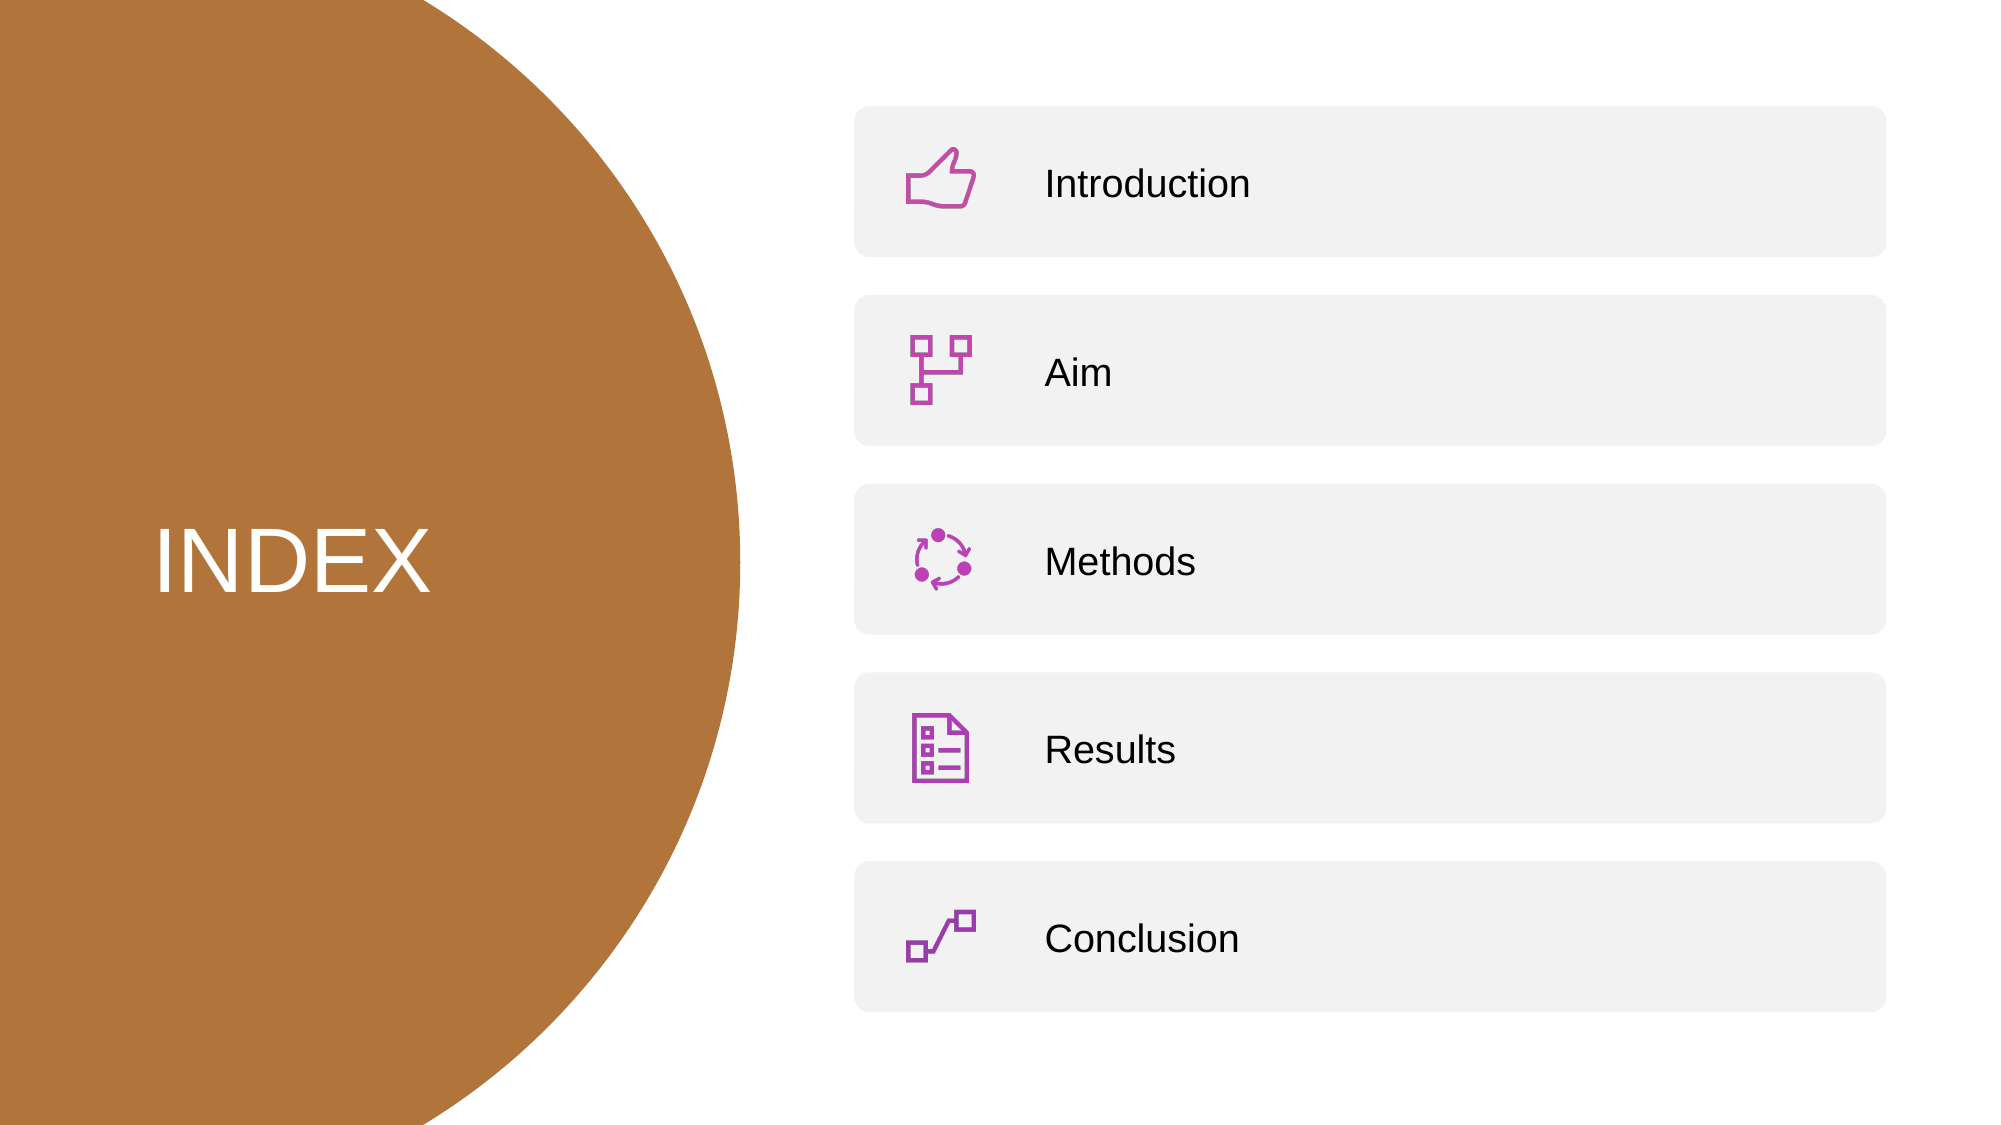

Introduction
Aim
Methods
Results
Conclusion
# INDEX